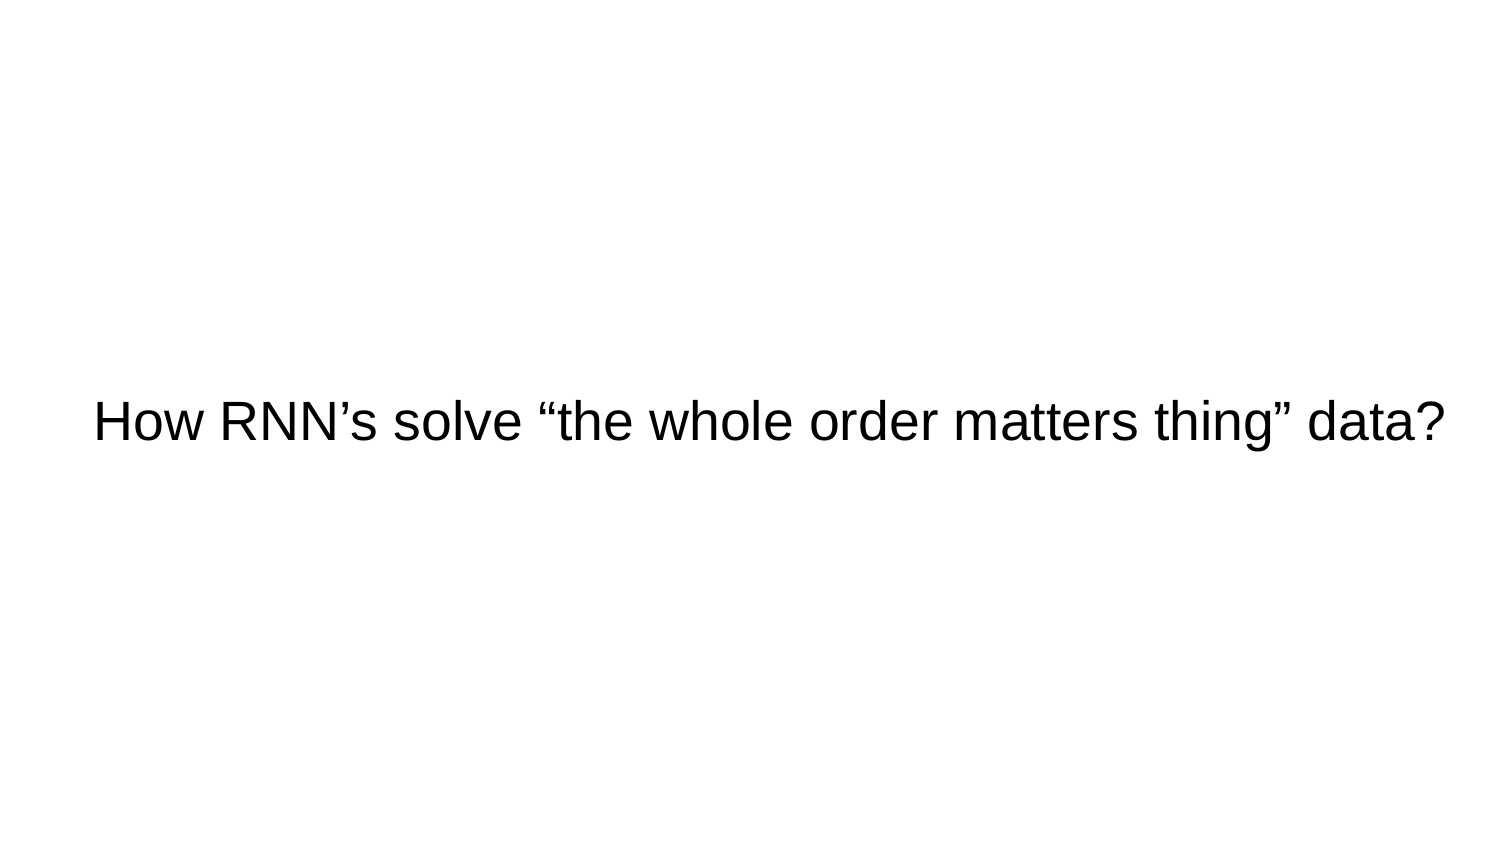

# How RNN’s solve “the whole order matters thing” data?